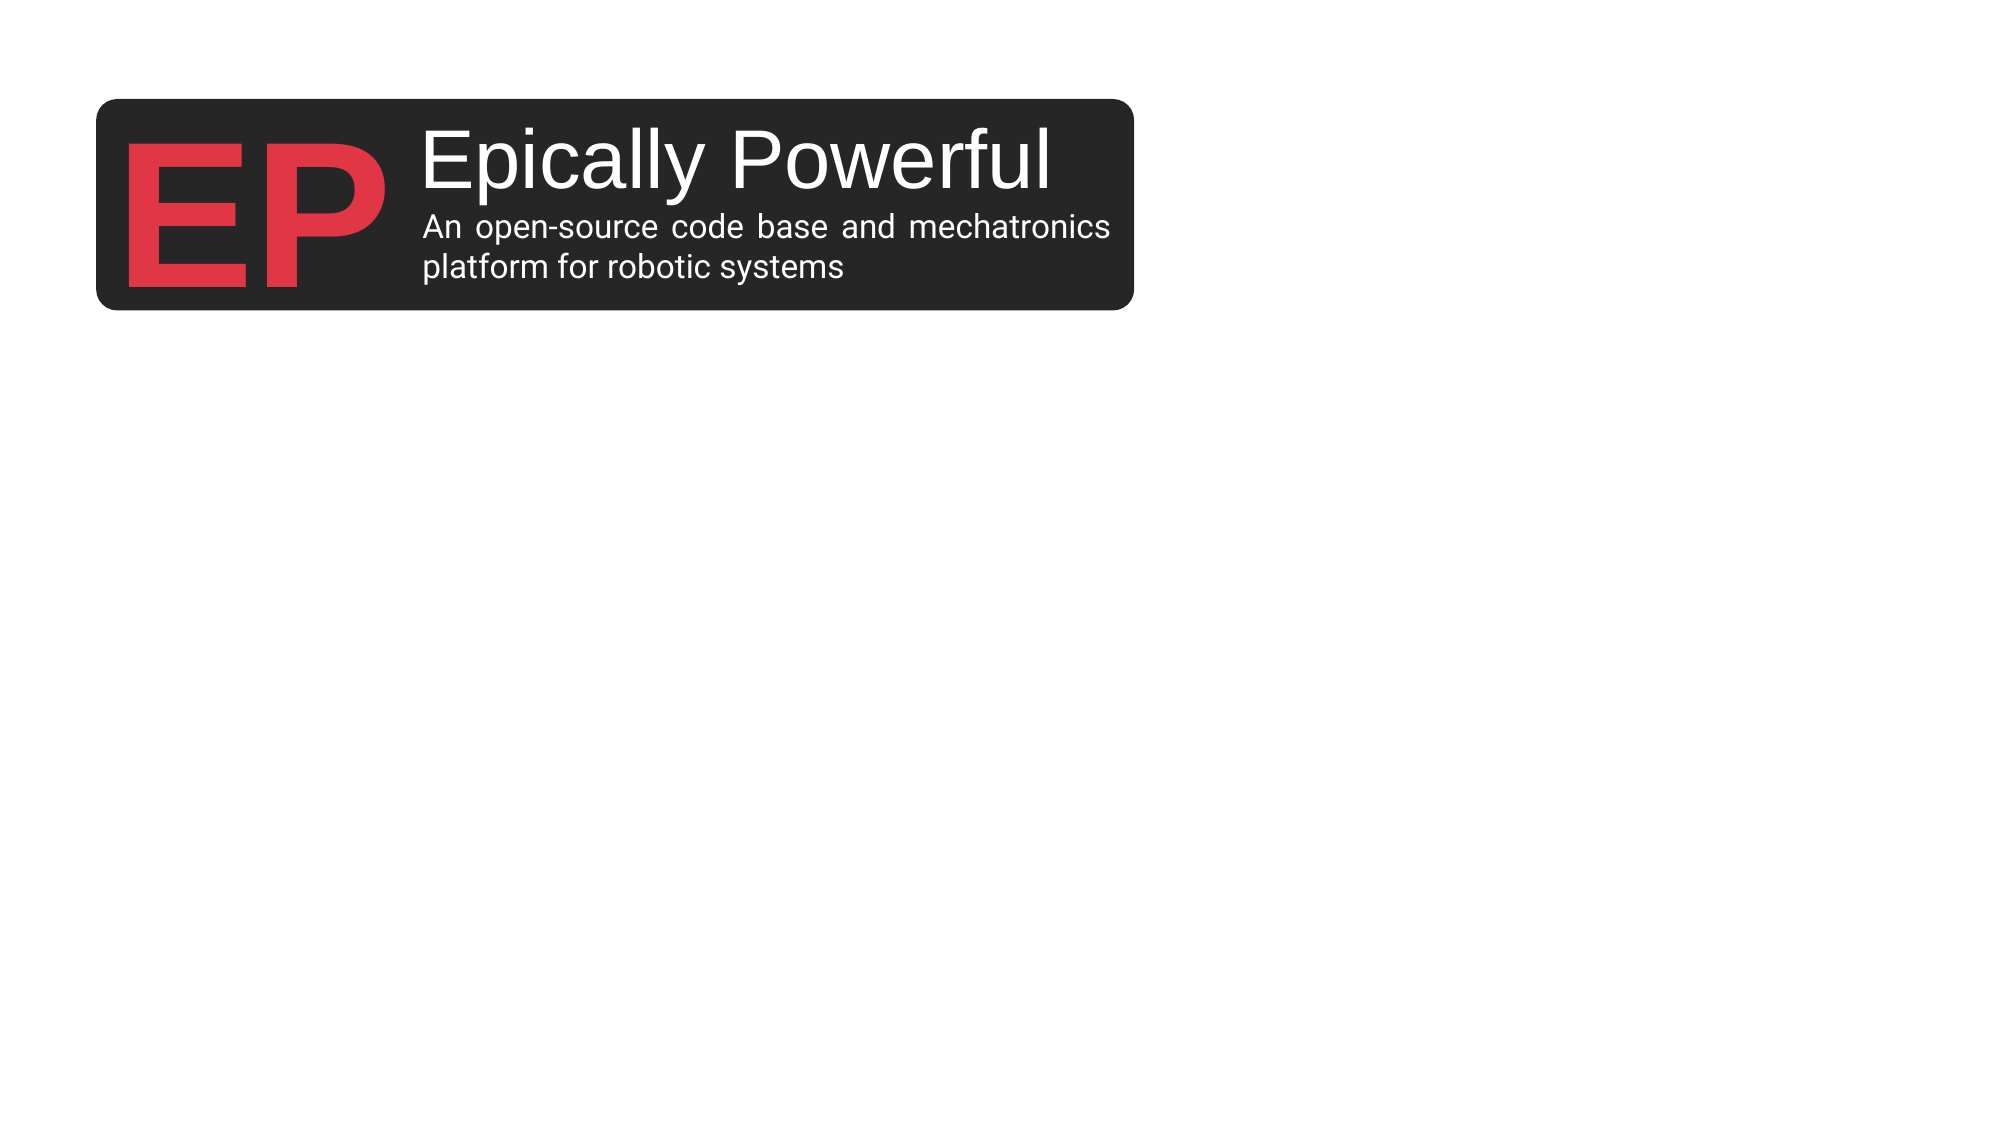

EP
Epically Powerful

An open-source code base and mechatronics platform for robotic systems